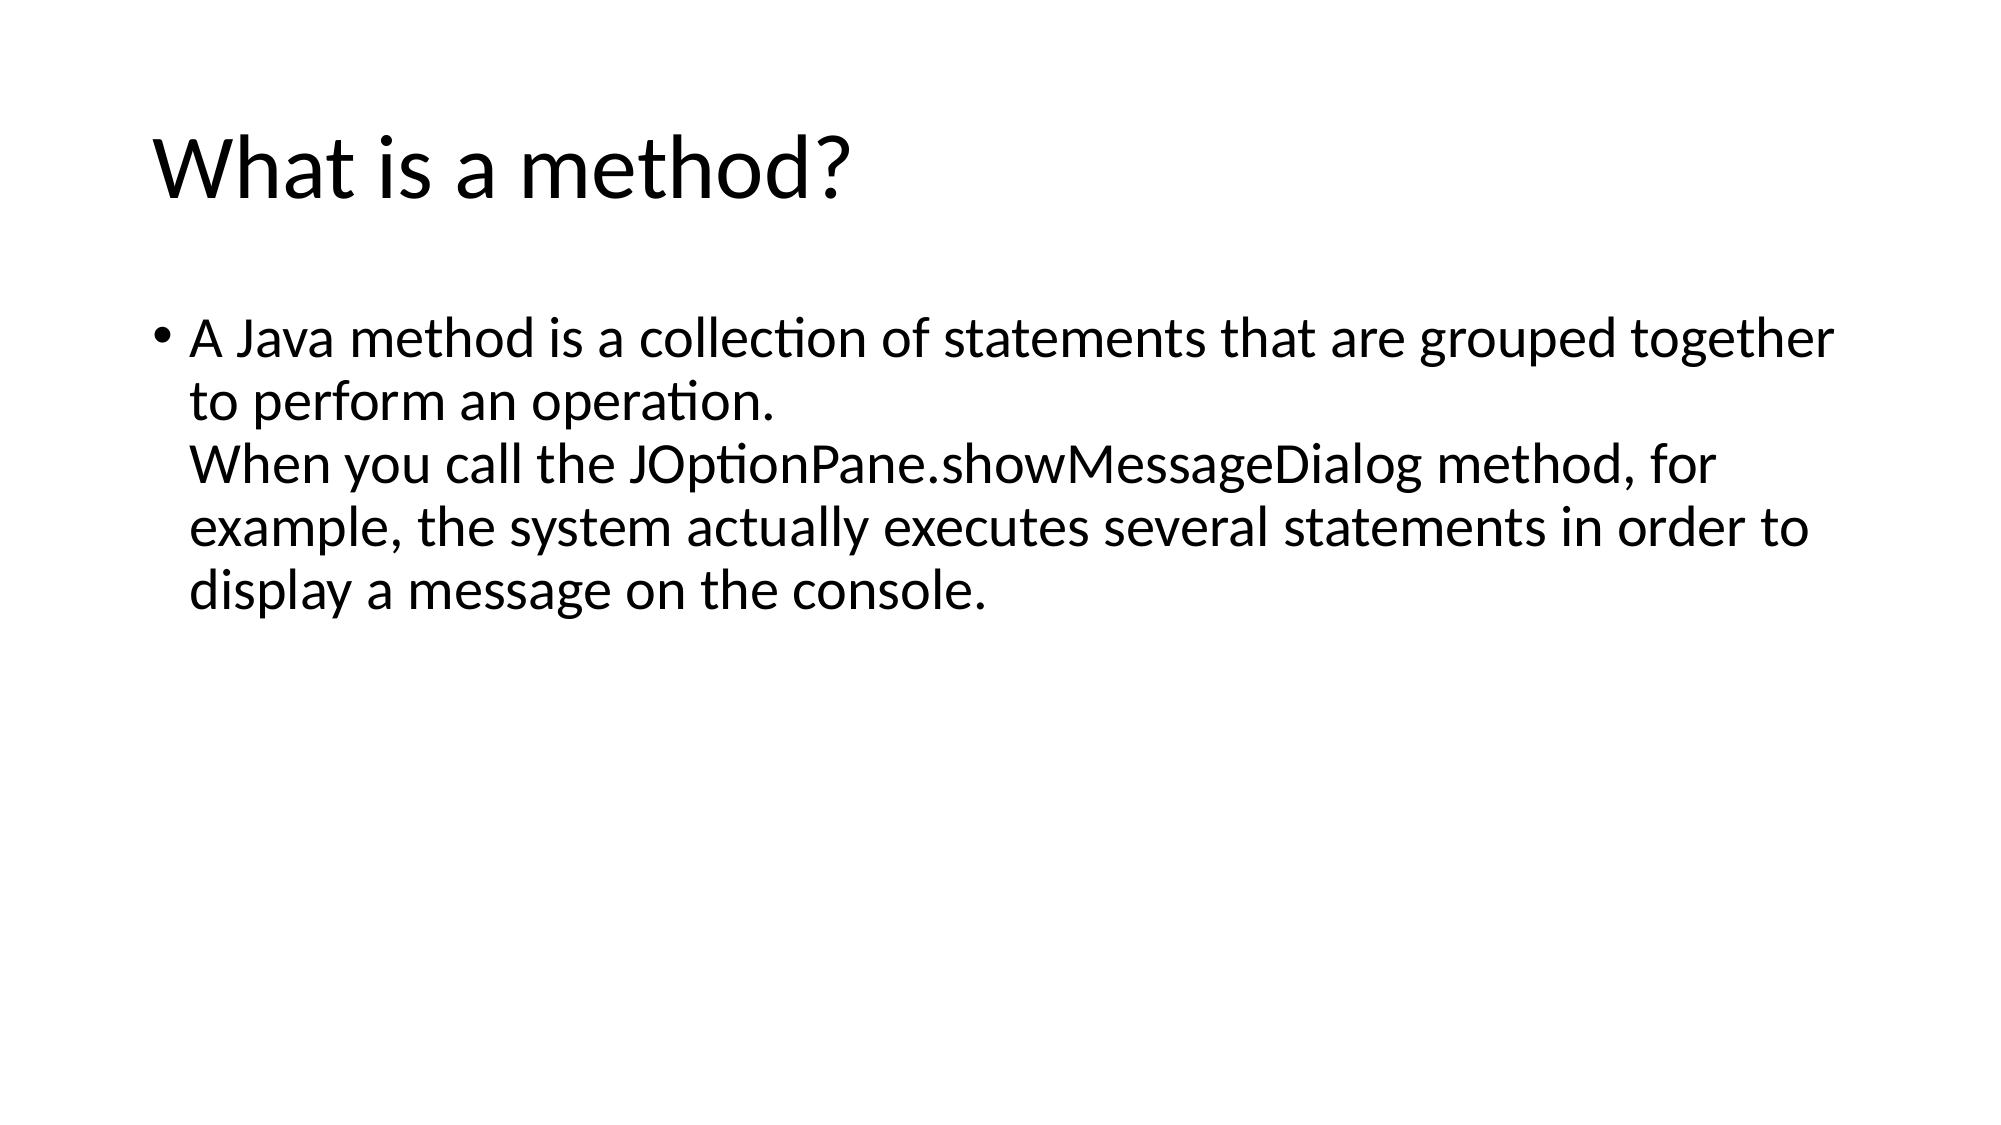

# What is a method?
A Java method is a collection of statements that are grouped together to perform an operation.
When you call the JOptionPane.showMessageDialog method, for example, the system actually executes several statements in order to display a message on the console.